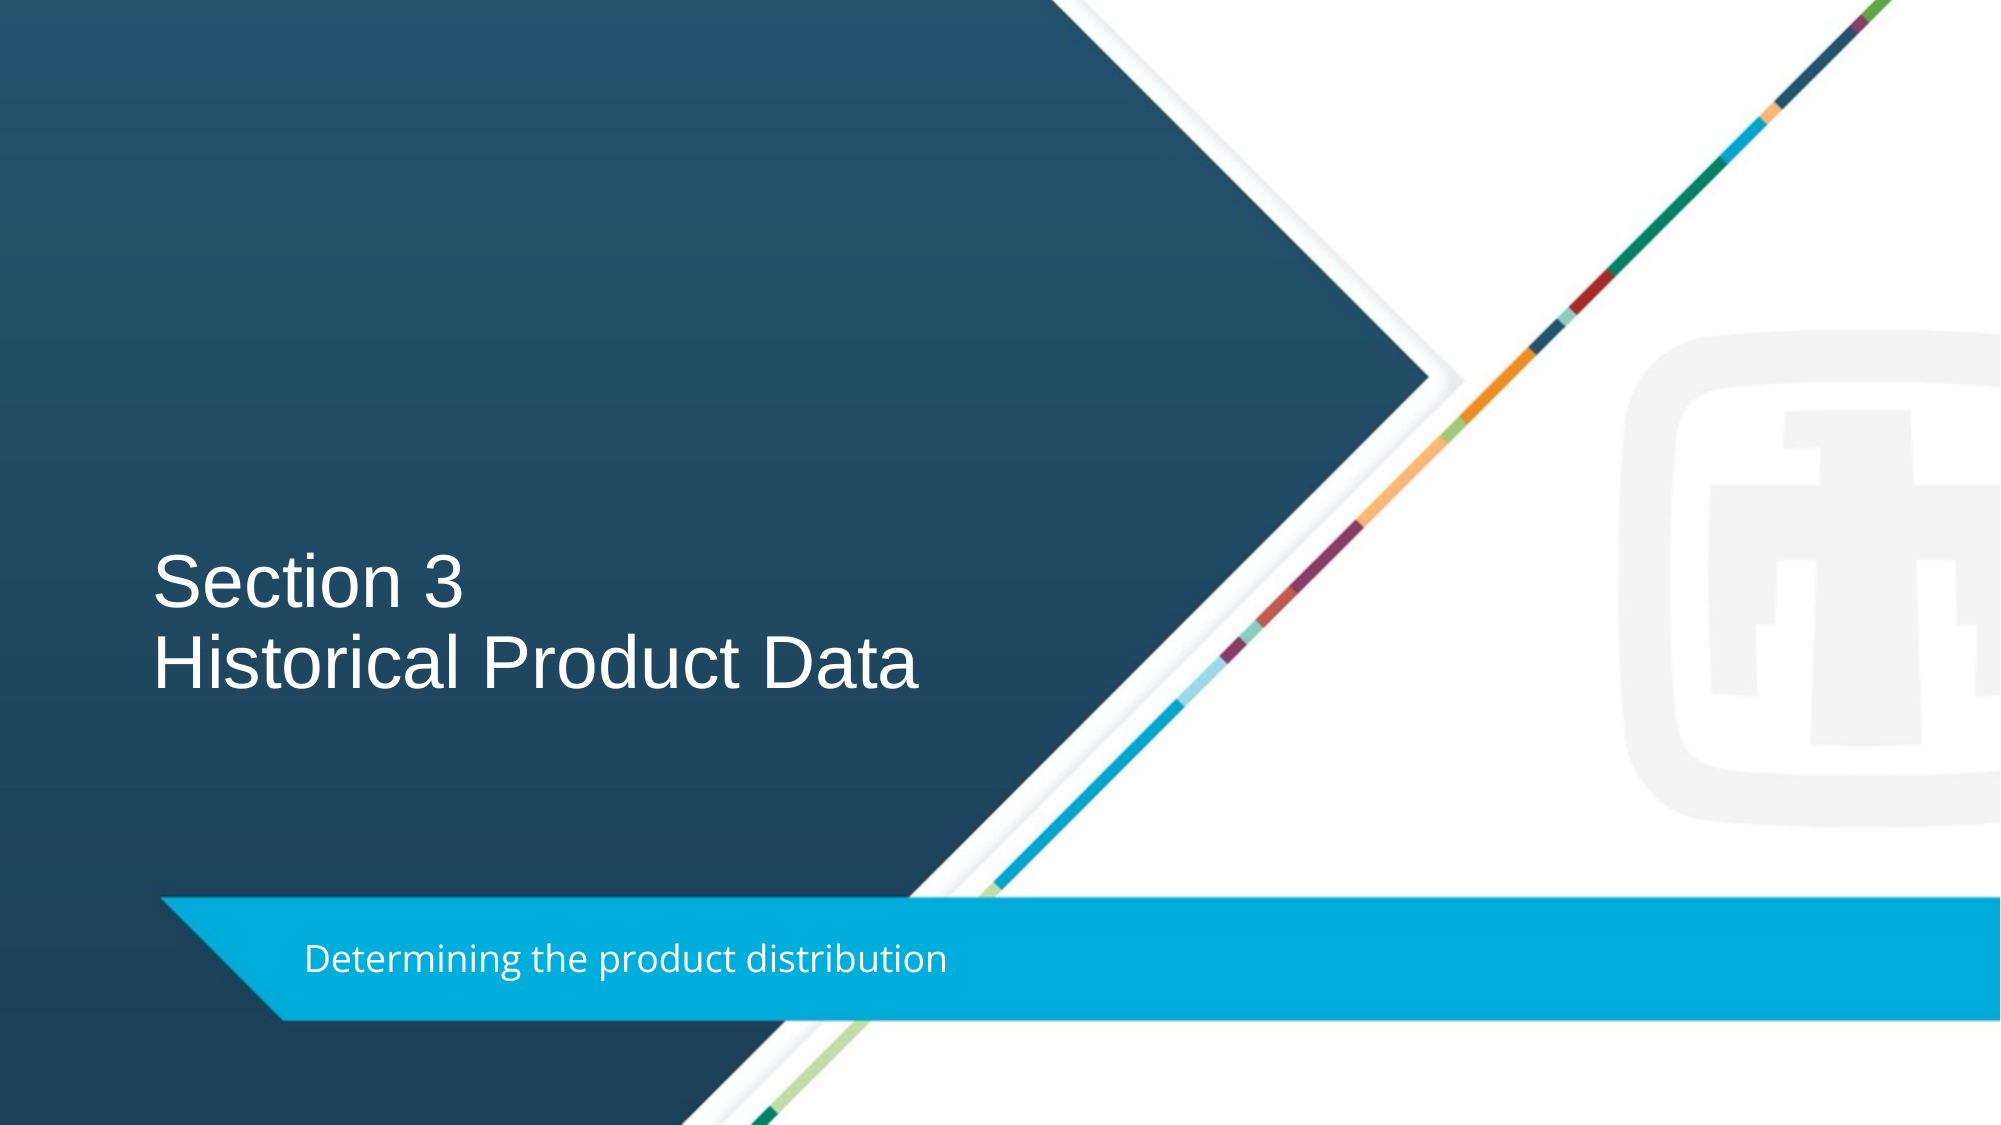

# Section 3 Historical Product Data
Determining the product distribution